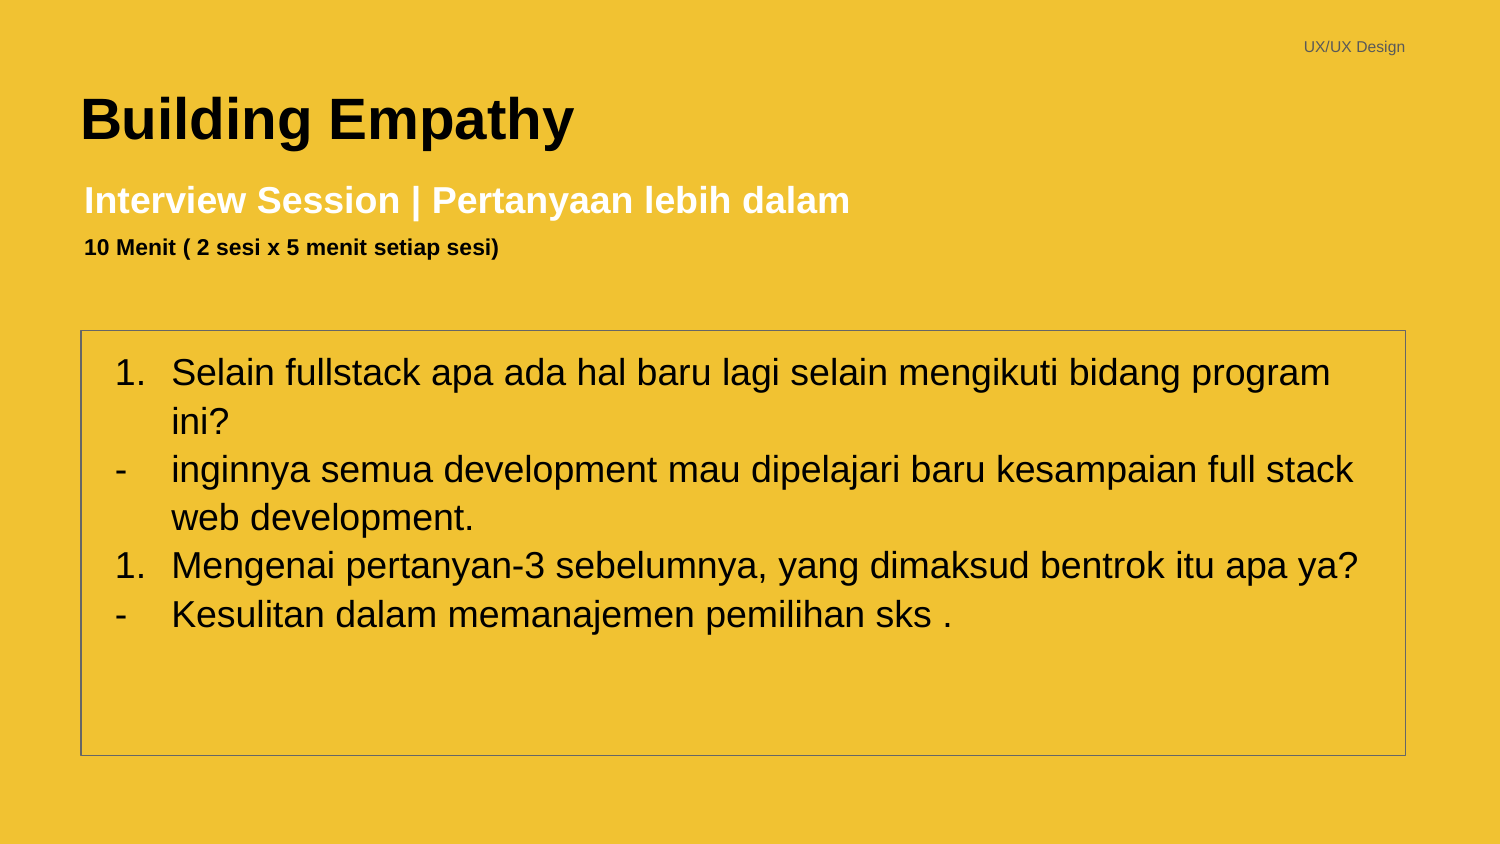

UX/UX Design
Building Empathy
Interview Session | Pertanyaan lebih dalam
10 Menit ( 2 sesi x 5 menit setiap sesi)
Selain fullstack apa ada hal baru lagi selain mengikuti bidang program ini?
inginnya semua development mau dipelajari baru kesampaian full stack web development.
Mengenai pertanyan-3 sebelumnya, yang dimaksud bentrok itu apa ya?
Kesulitan dalam memanajemen pemilihan sks .